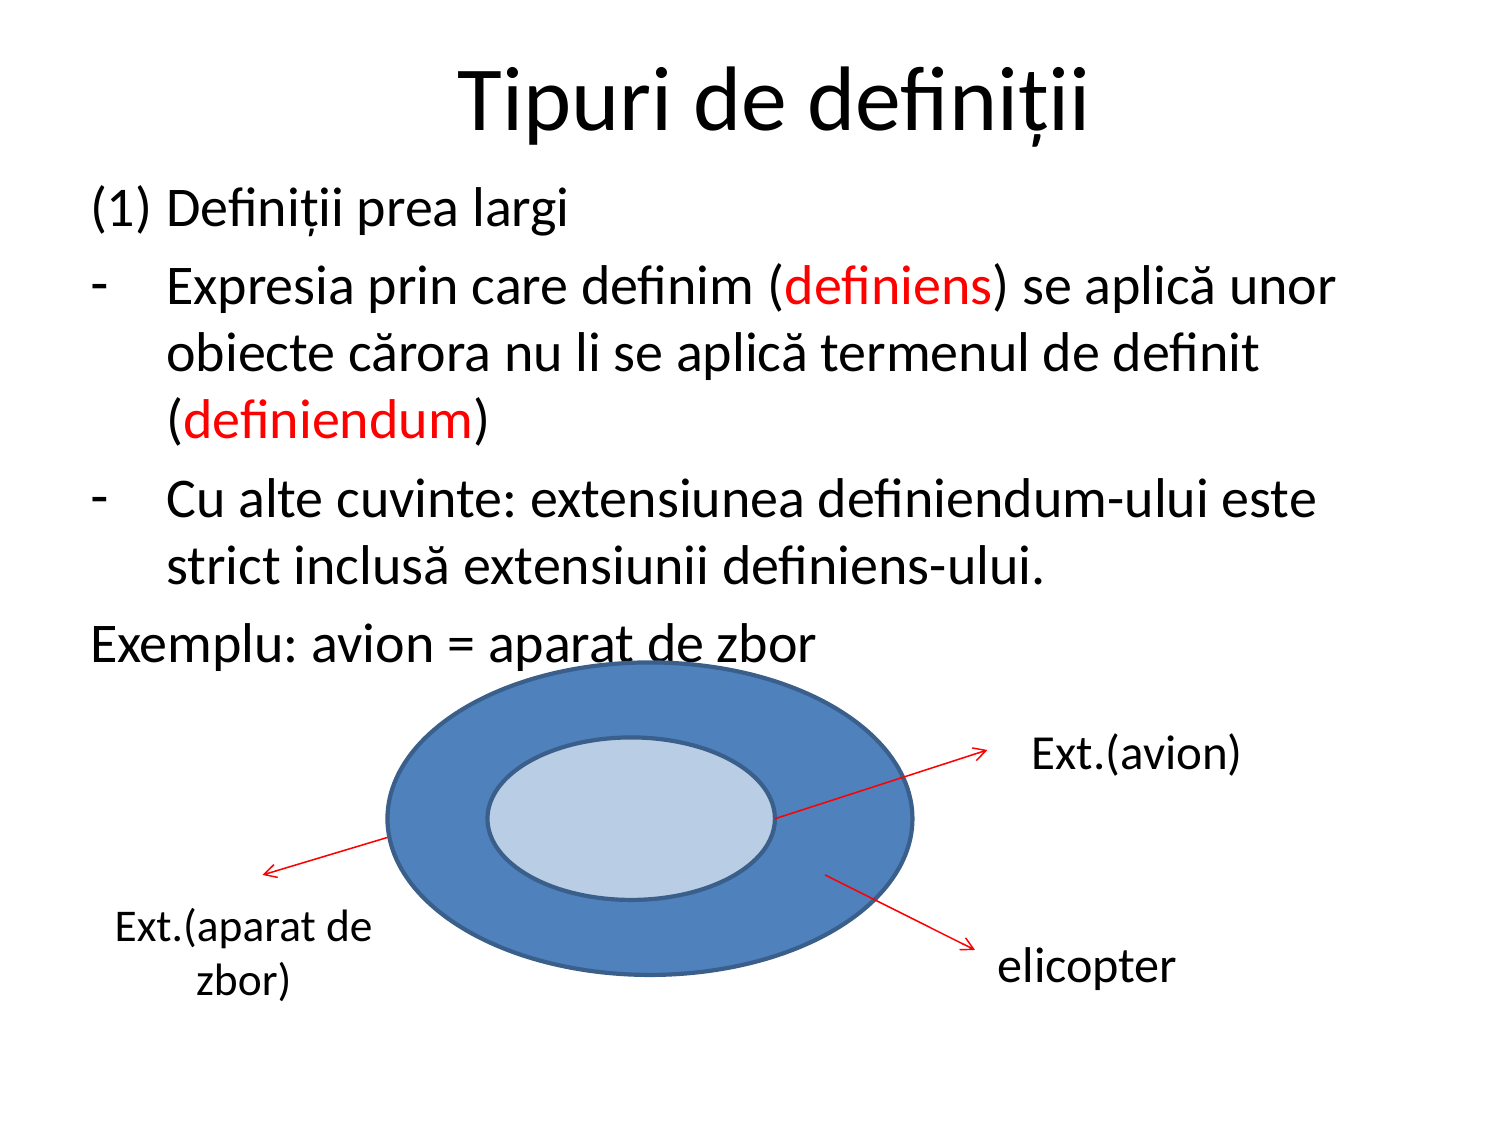

Tipuri de definiții
Definiții prea largi
Expresia prin care definim (definiens) se aplică unor obiecte cărora nu li se aplică termenul de definit (definiendum)
Cu alte cuvinte: extensiunea definiendum-ului este strict inclusă extensiunii definiens-ului.
Exemplu: avion = aparat de zbor

# Ext.(avion)

Ext.(aparat de zbor)
elicopter